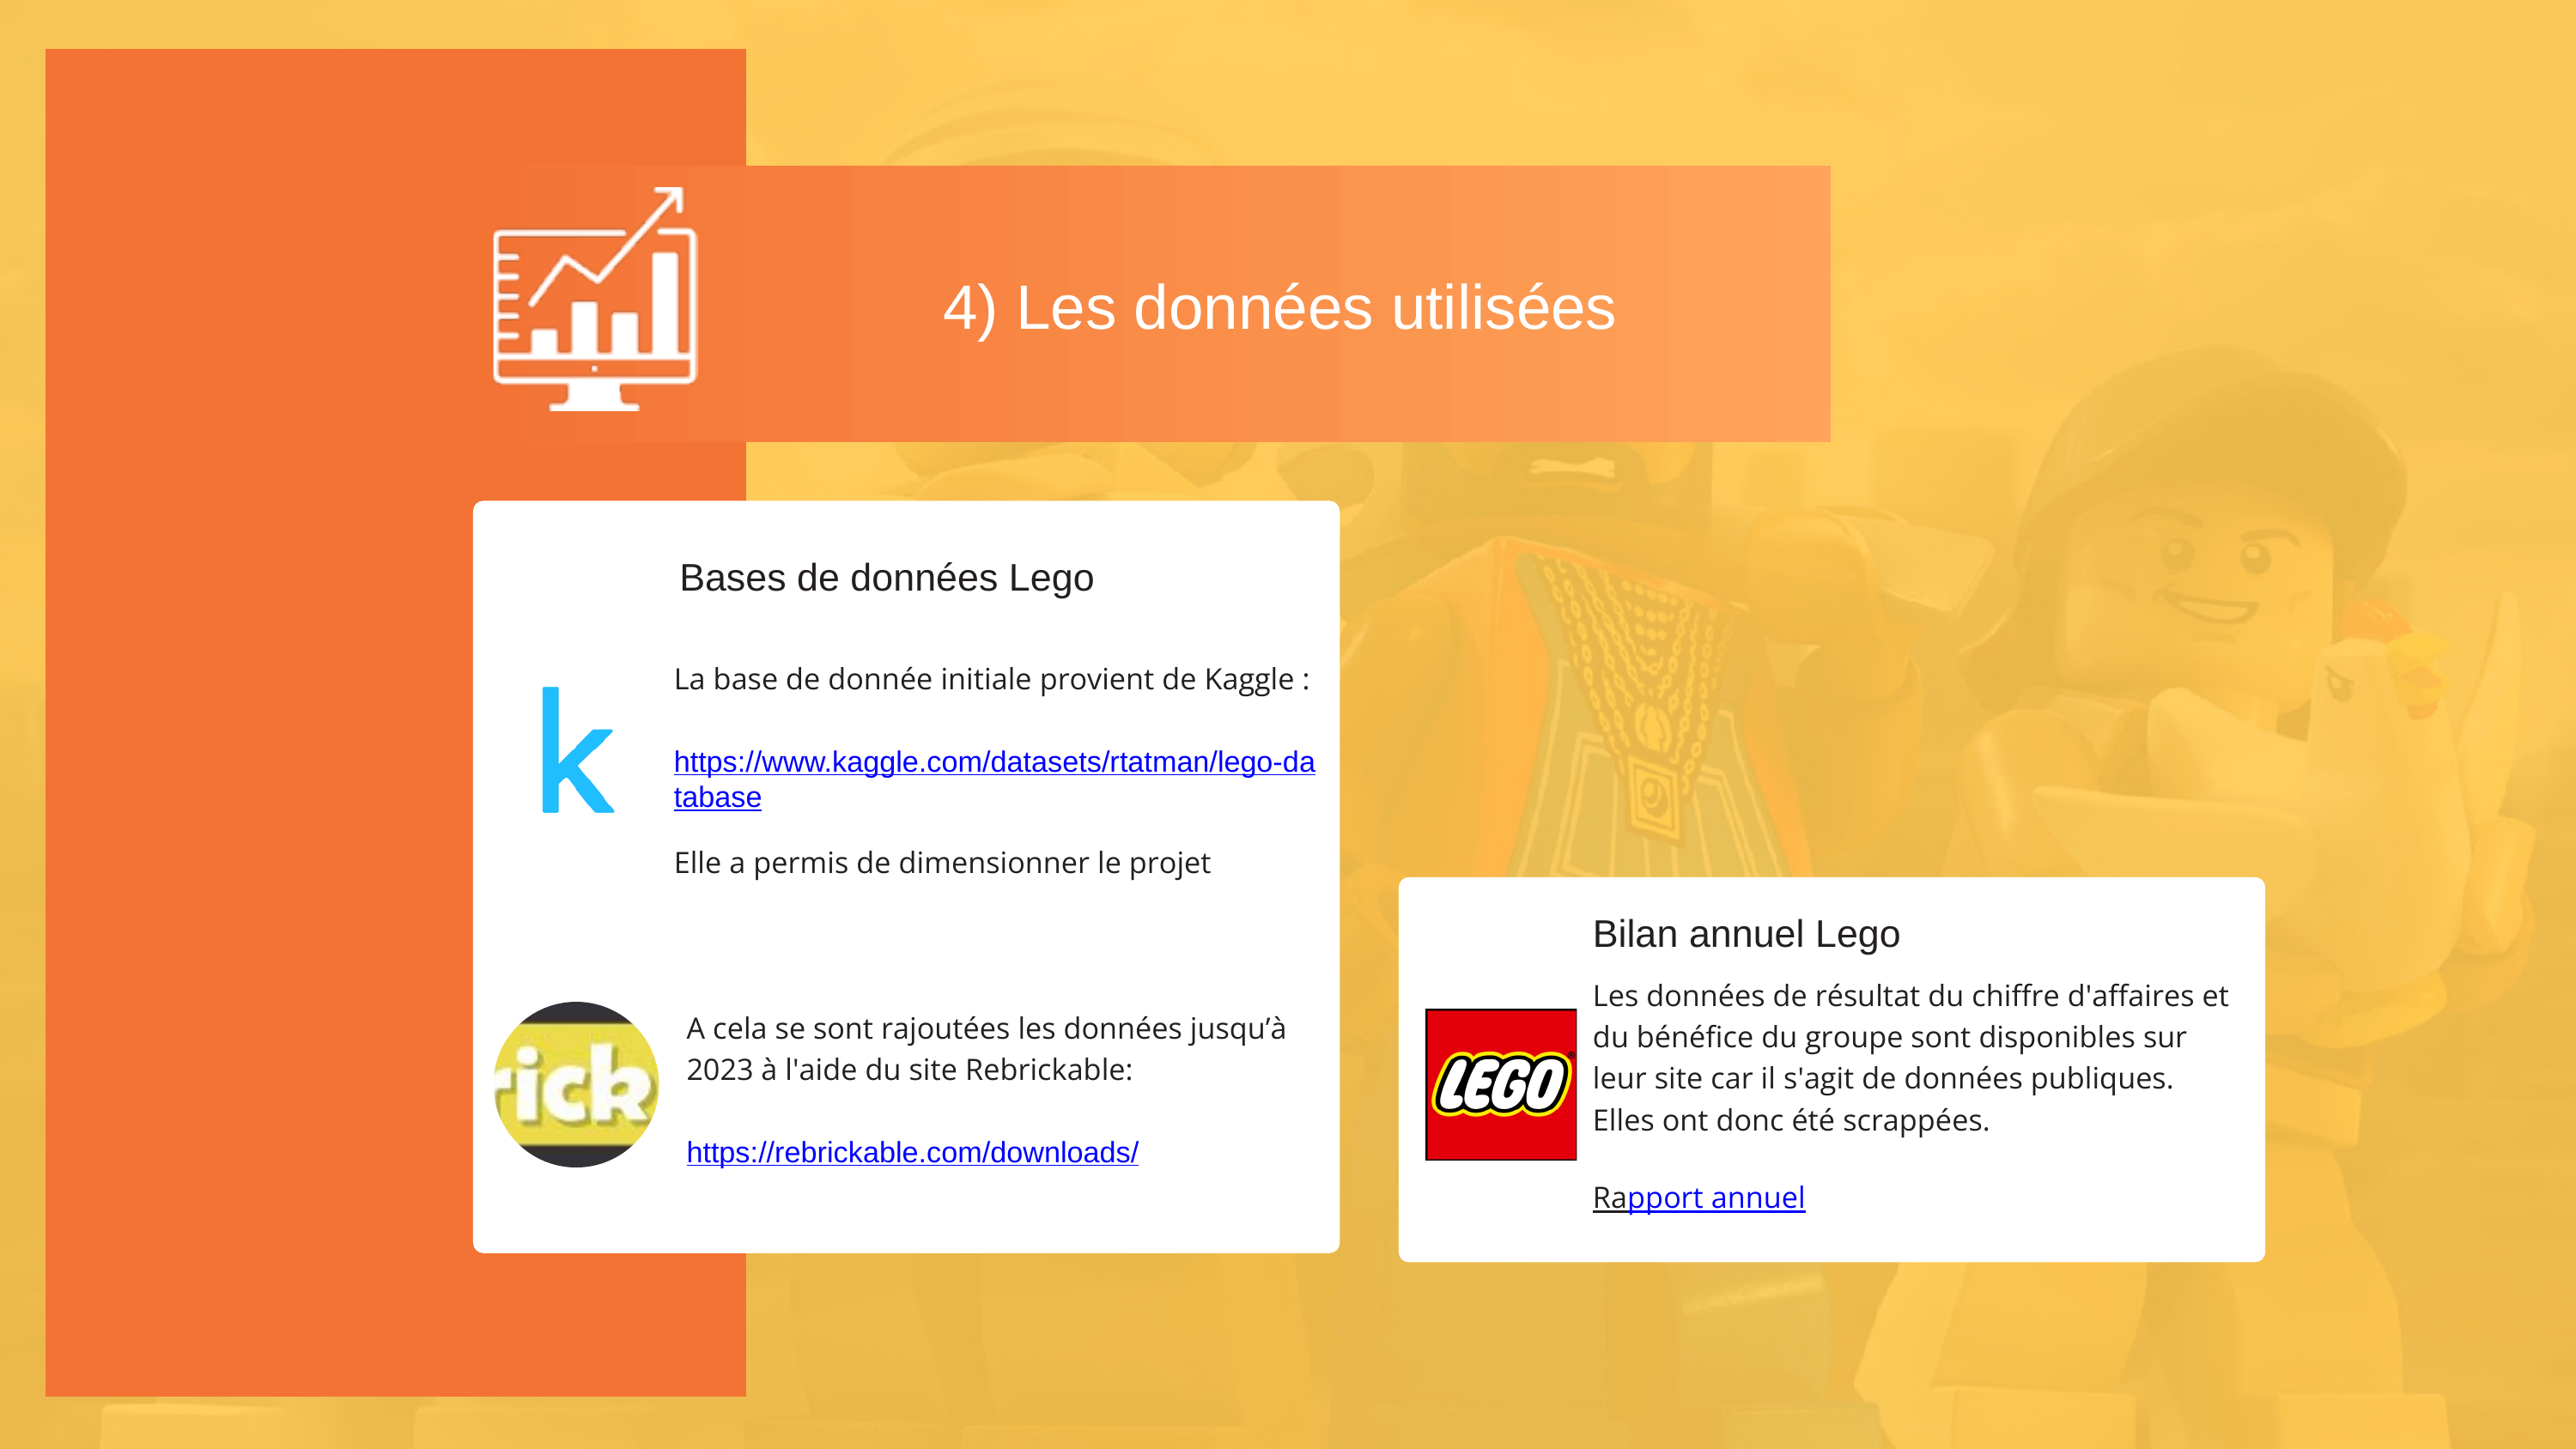

4) Les données utilisées

Bases de données Lego
La base de donnée initiale provient de Kaggle :

https://www.kaggle.com/datasets/rtatman/lego-database

Elle a permis de dimensionner le projet

Bilan annuel Lego
Les données de résultat du chiffre d'affaires et du bénéfice du groupe sont disponibles sur leur site car il s'agit de données publiques. Elles ont donc été scrappées.

Rapport annuel

A cela se sont rajoutées les données jusqu’à 2023 à l'aide du site Rebrickable:

https://rebrickable.com/downloads/